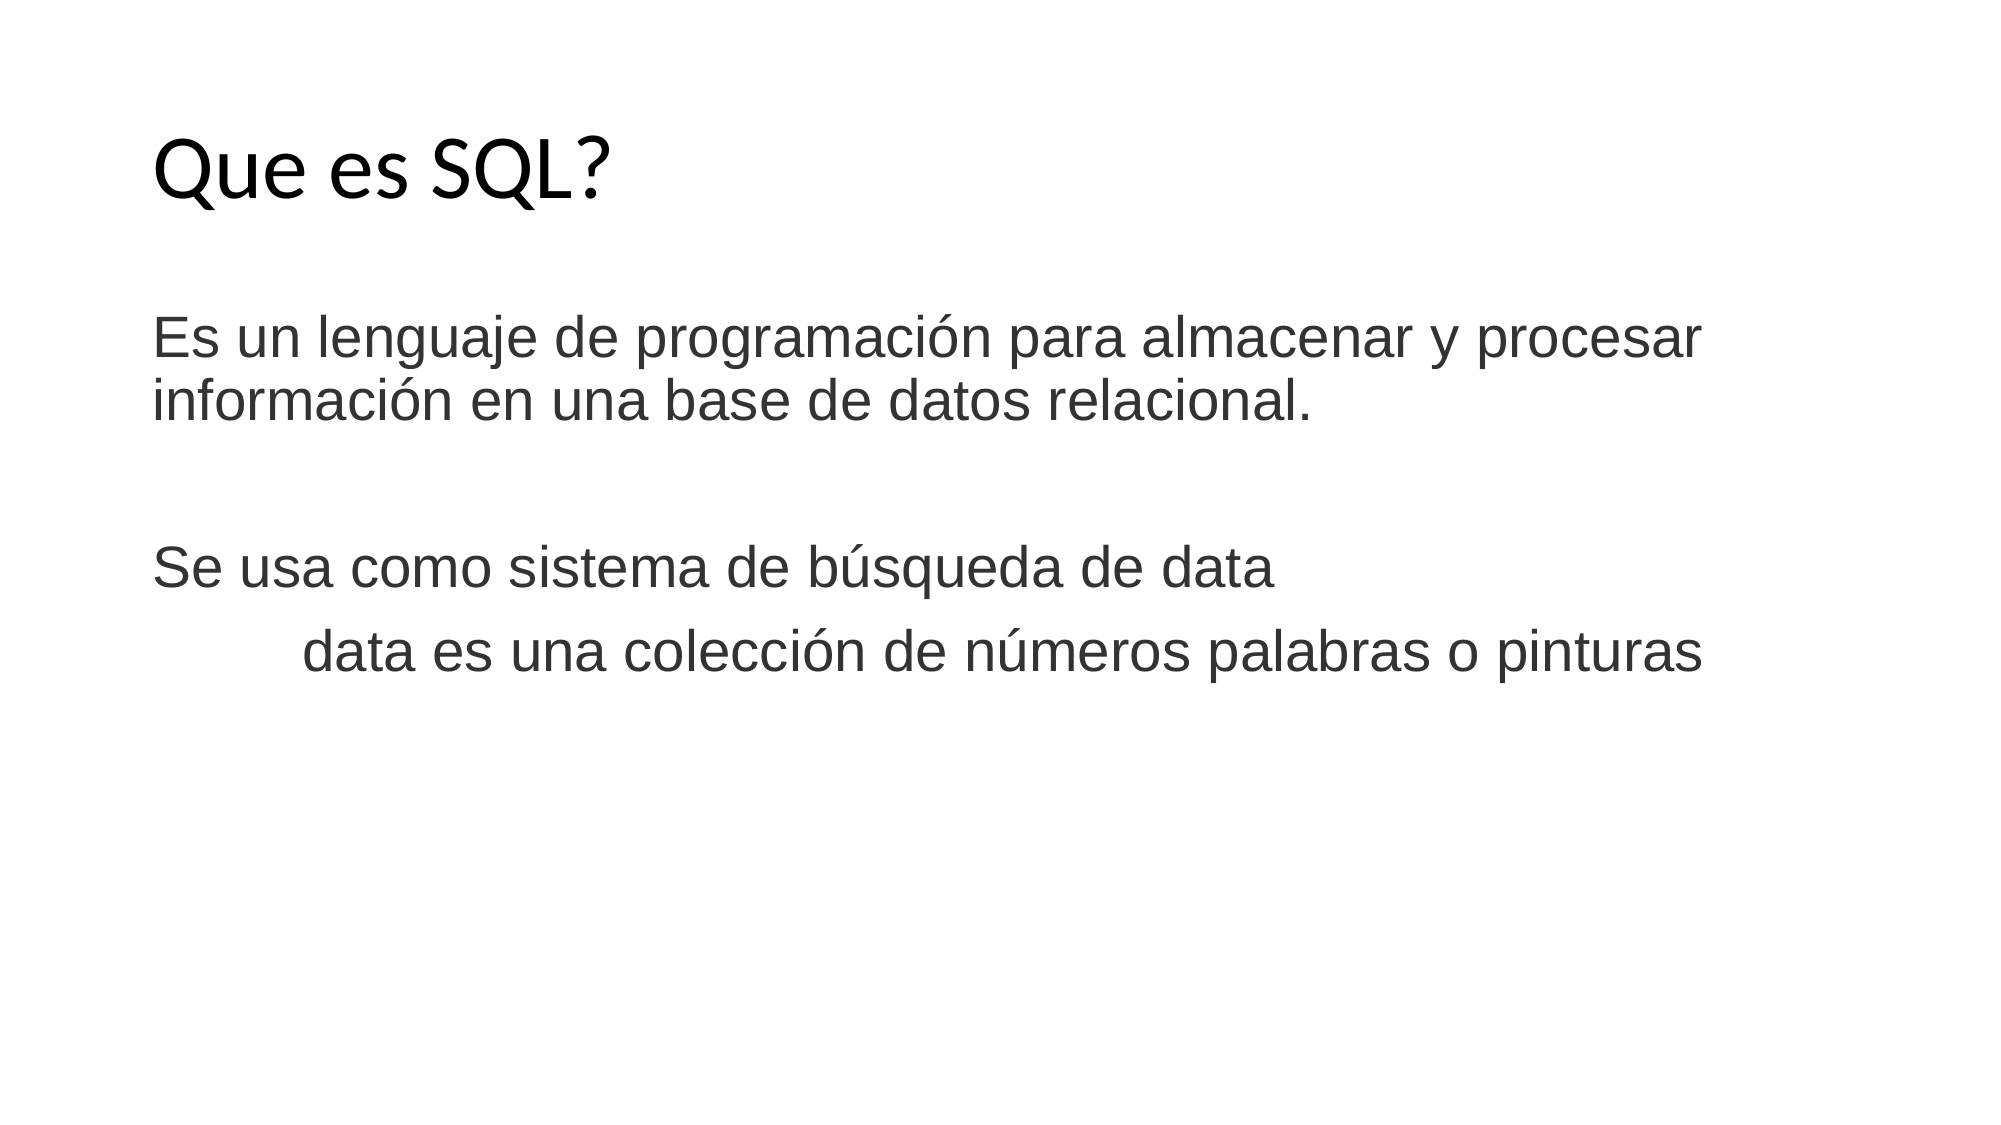

# Que es SQL?
Es un lenguaje de programación para almacenar y procesar información en una base de datos relacional.

Se usa como sistema de búsqueda de data
	data es una colección de números palabras o pinturas